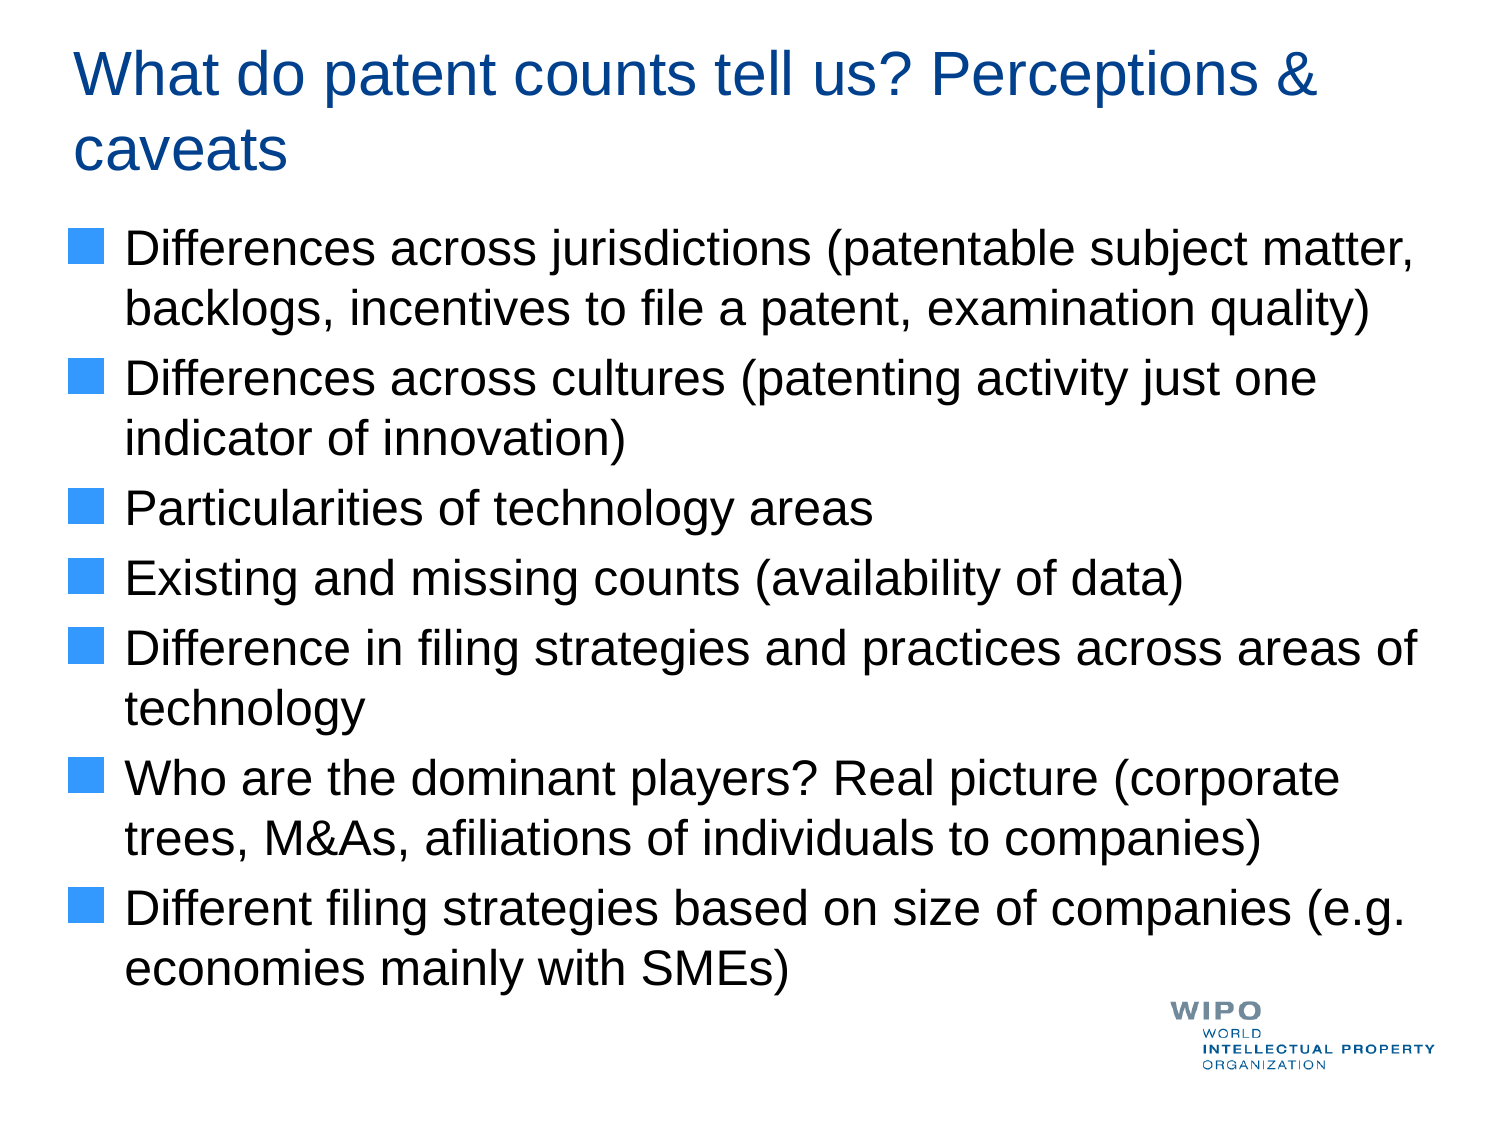

# What do patent counts tell us? Perceptions & caveats
Differences across jurisdictions (patentable subject matter, backlogs, incentives to file a patent, examination quality)
Differences across cultures (patenting activity just one indicator of innovation)
Particularities of technology areas
Existing and missing counts (availability of data)
Difference in filing strategies and practices across areas of technology
Who are the dominant players? Real picture (corporate trees, M&As, afiliations of individuals to companies)
Different filing strategies based on size of companies (e.g. economies mainly with SMEs)